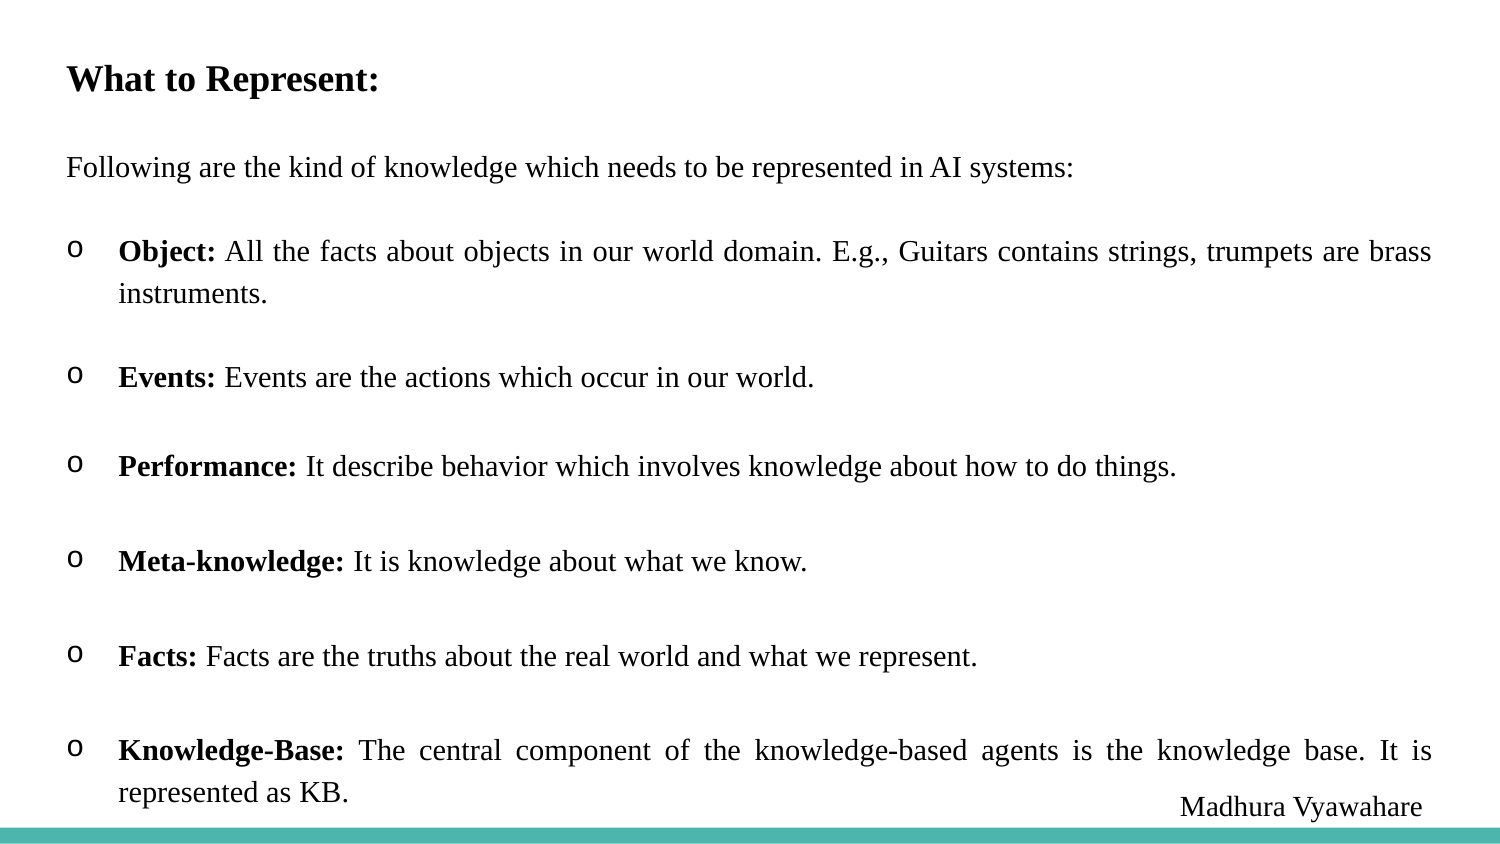

What to Represent:

Following are the kind of knowledge which needs to be represented in AI systems:

Object: All the facts about objects in our world domain. E.g., Guitars contains strings, trumpets are brass instruments.

Events: Events are the actions which occur in our world.

Performance: It describe behavior which involves knowledge about how to do things.

Meta-knowledge: It is knowledge about what we know.

Facts: Facts are the truths about the real world and what we represent.

Knowledge-Base: The central component of the knowledge-based agents is the knowledge base. It is represented as KB.